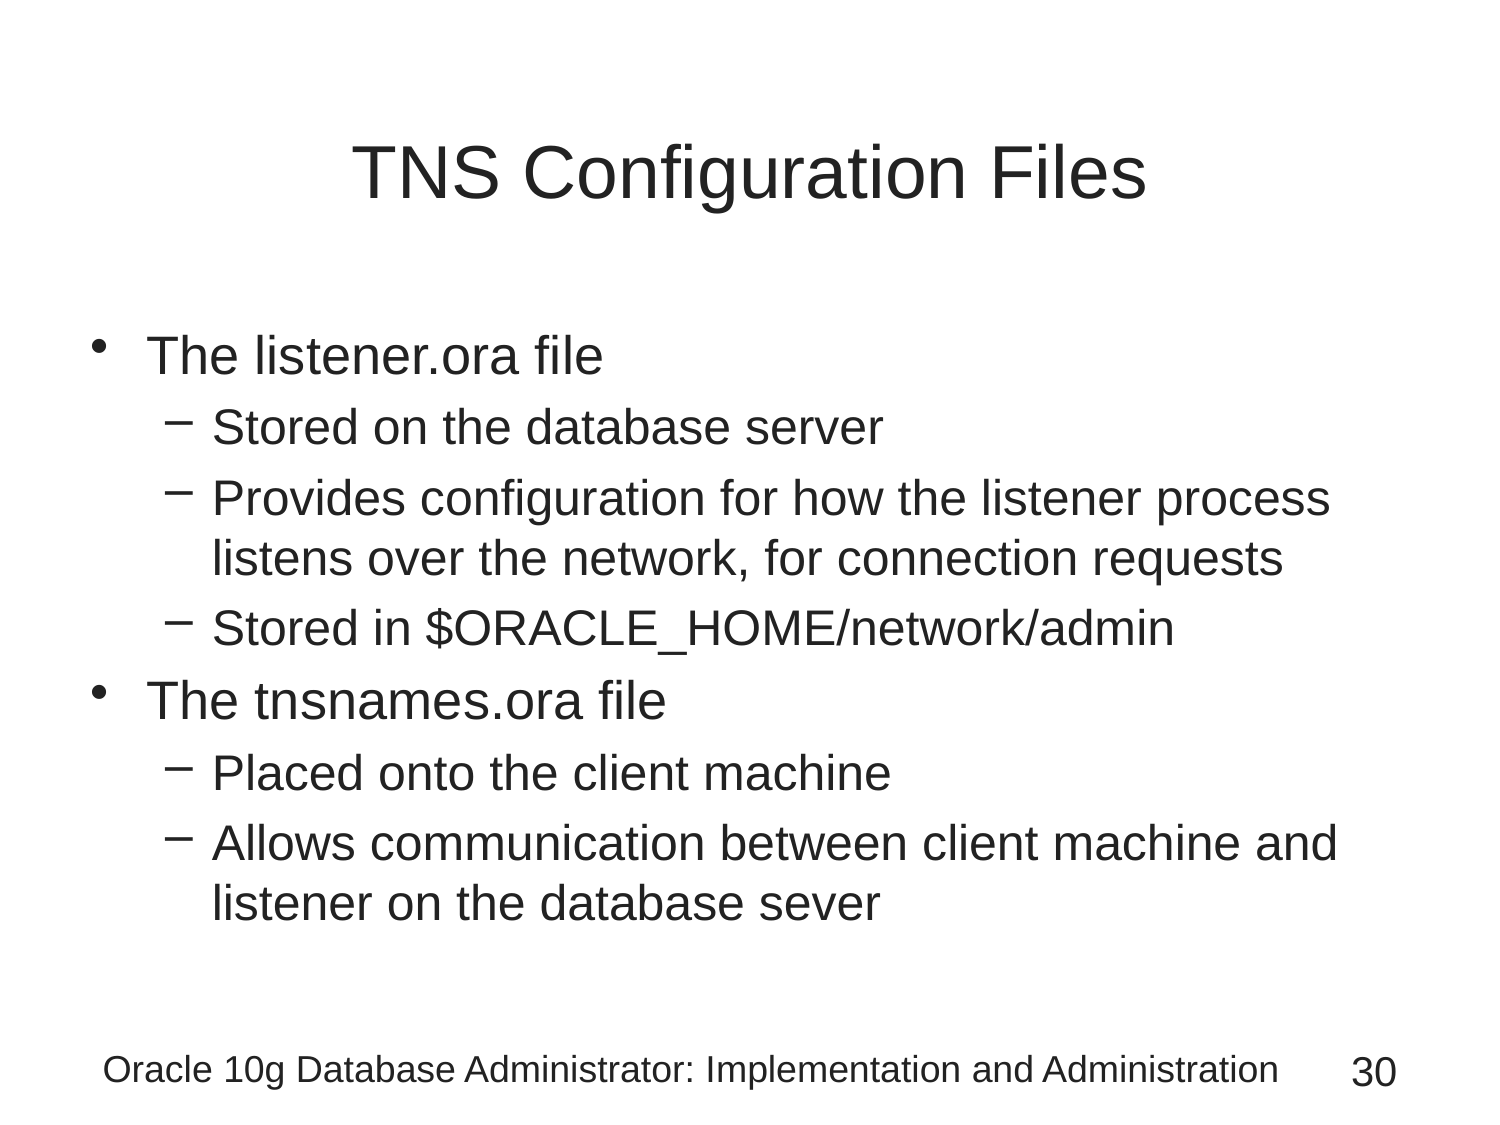

# TNS Configuration Files
The listener.ora file
Stored on the database server
Provides configuration for how the listener process listens over the network, for connection requests
Stored in $ORACLE_HOME/network/admin
The tnsnames.ora file
Placed onto the client machine
Allows communication between client machine and listener on the database sever
Oracle 10g Database Administrator: Implementation and Administration
30